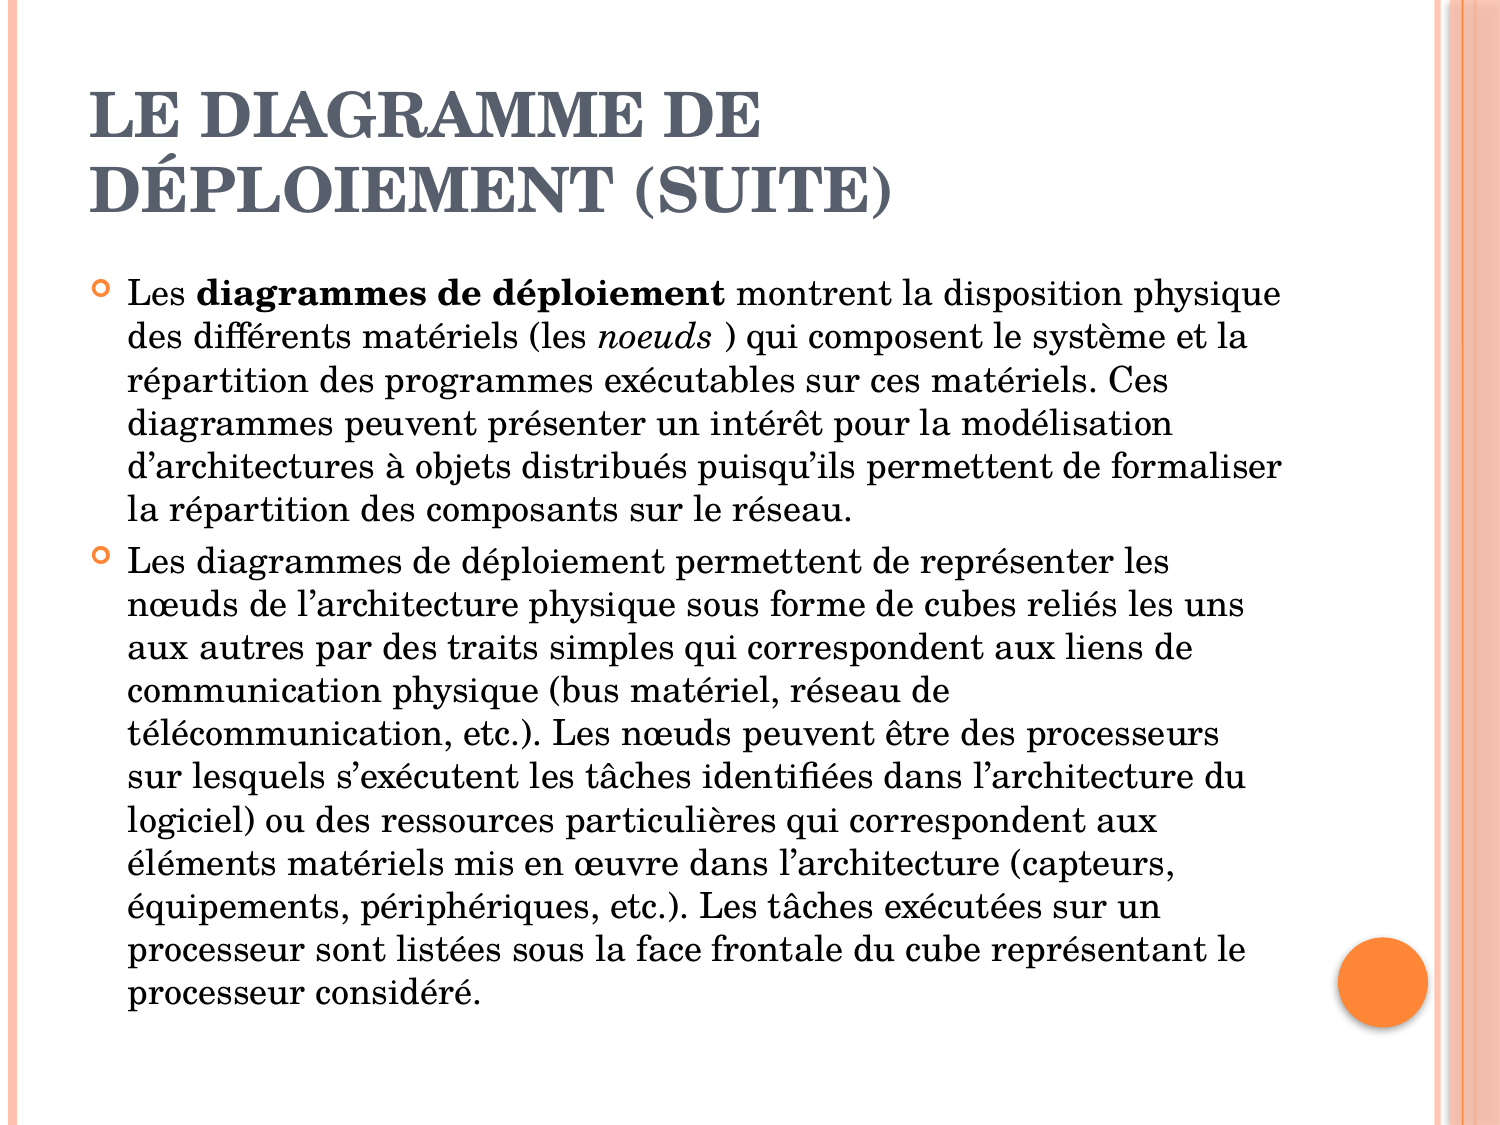

# le diagramme de déploiement (suite)
Les diagrammes de déploiement montrent la disposition physique des différents matériels (les noeuds ) qui composent le système et la répartition des programmes exécutables sur ces matériels. Ces diagrammes peuvent présenter un intérêt pour la modélisation d’architectures à objets distribués puisqu’ils permettent de formaliser la répartition des composants sur le réseau.
Les diagrammes de déploiement permettent de représenter les nœuds de l’architecture physique sous forme de cubes reliés les uns aux autres par des traits simples qui correspondent aux liens de communication physique (bus matériel, réseau de télécommunication, etc.). Les nœuds peuvent être des processeurs sur lesquels s’exécutent les tâches identifiées dans l’architecture du logiciel) ou des ressources particulières qui correspondent aux éléments matériels mis en œuvre dans l’architecture (capteurs, équipements, périphériques, etc.). Les tâches exécutées sur un processeur sont listées sous la face frontale du cube représentant le processeur considéré.